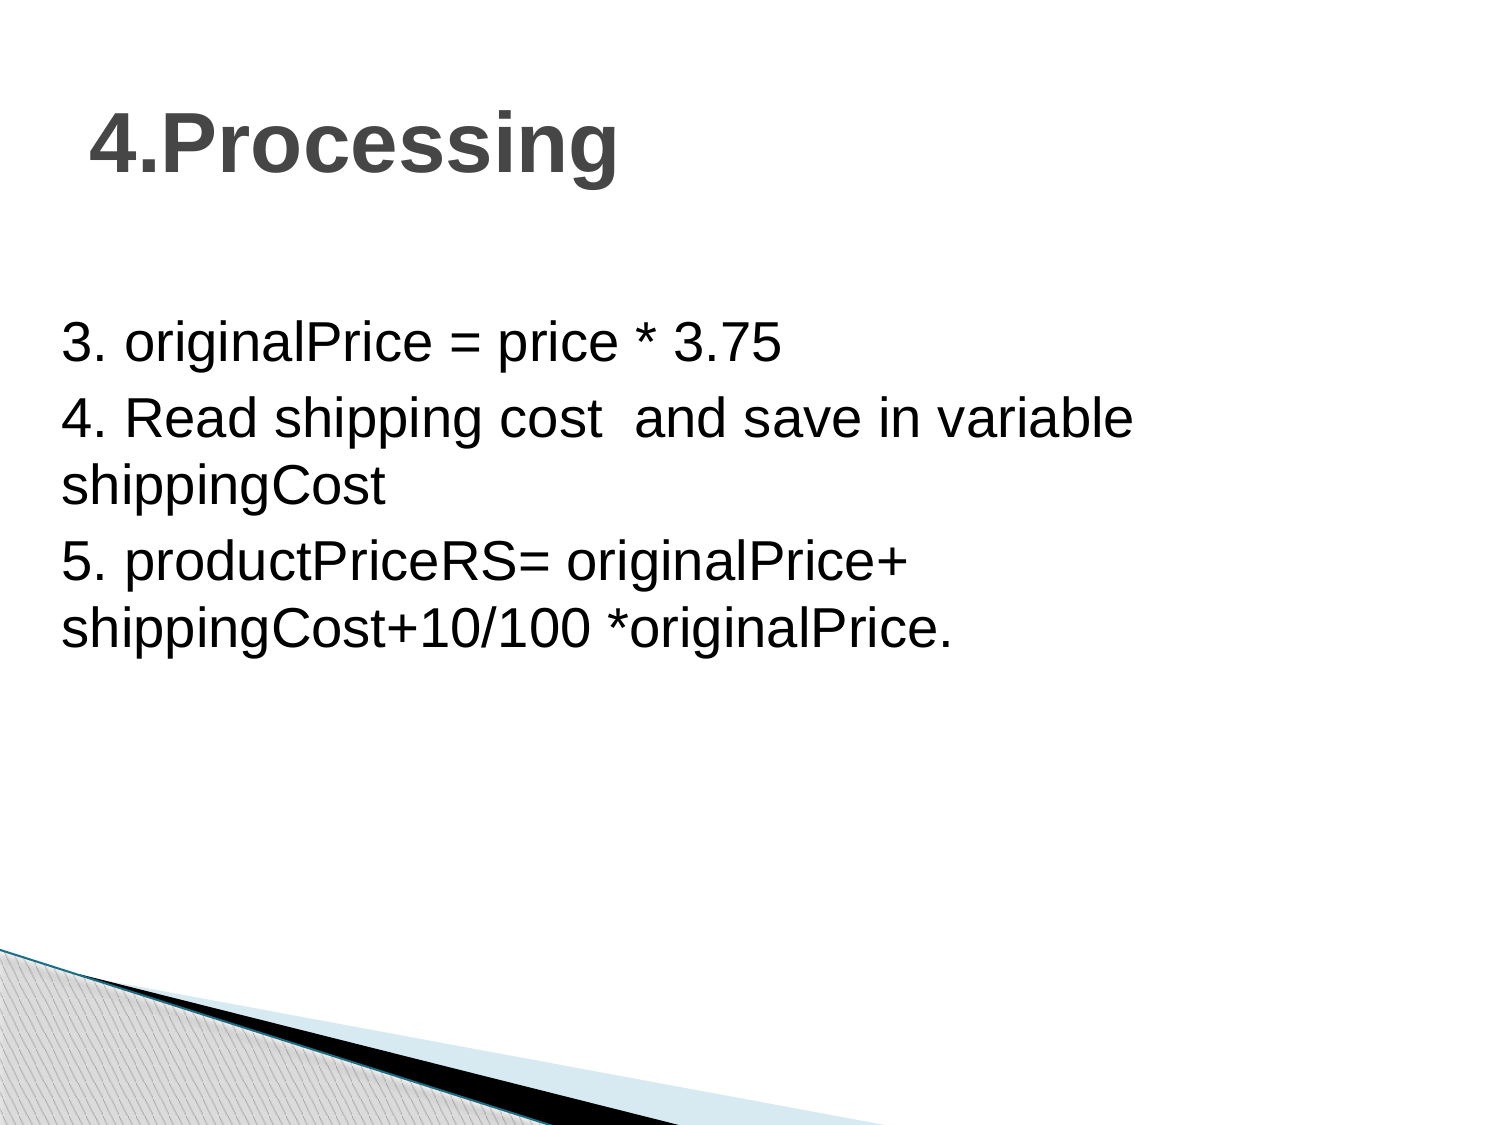

# 4.Processing
3. originalPrice = price * 3.75
4. Read shipping cost  and save in variable shippingCost
5. productPriceRS= originalPrice+ shippingCost+10/100 *originalPrice.